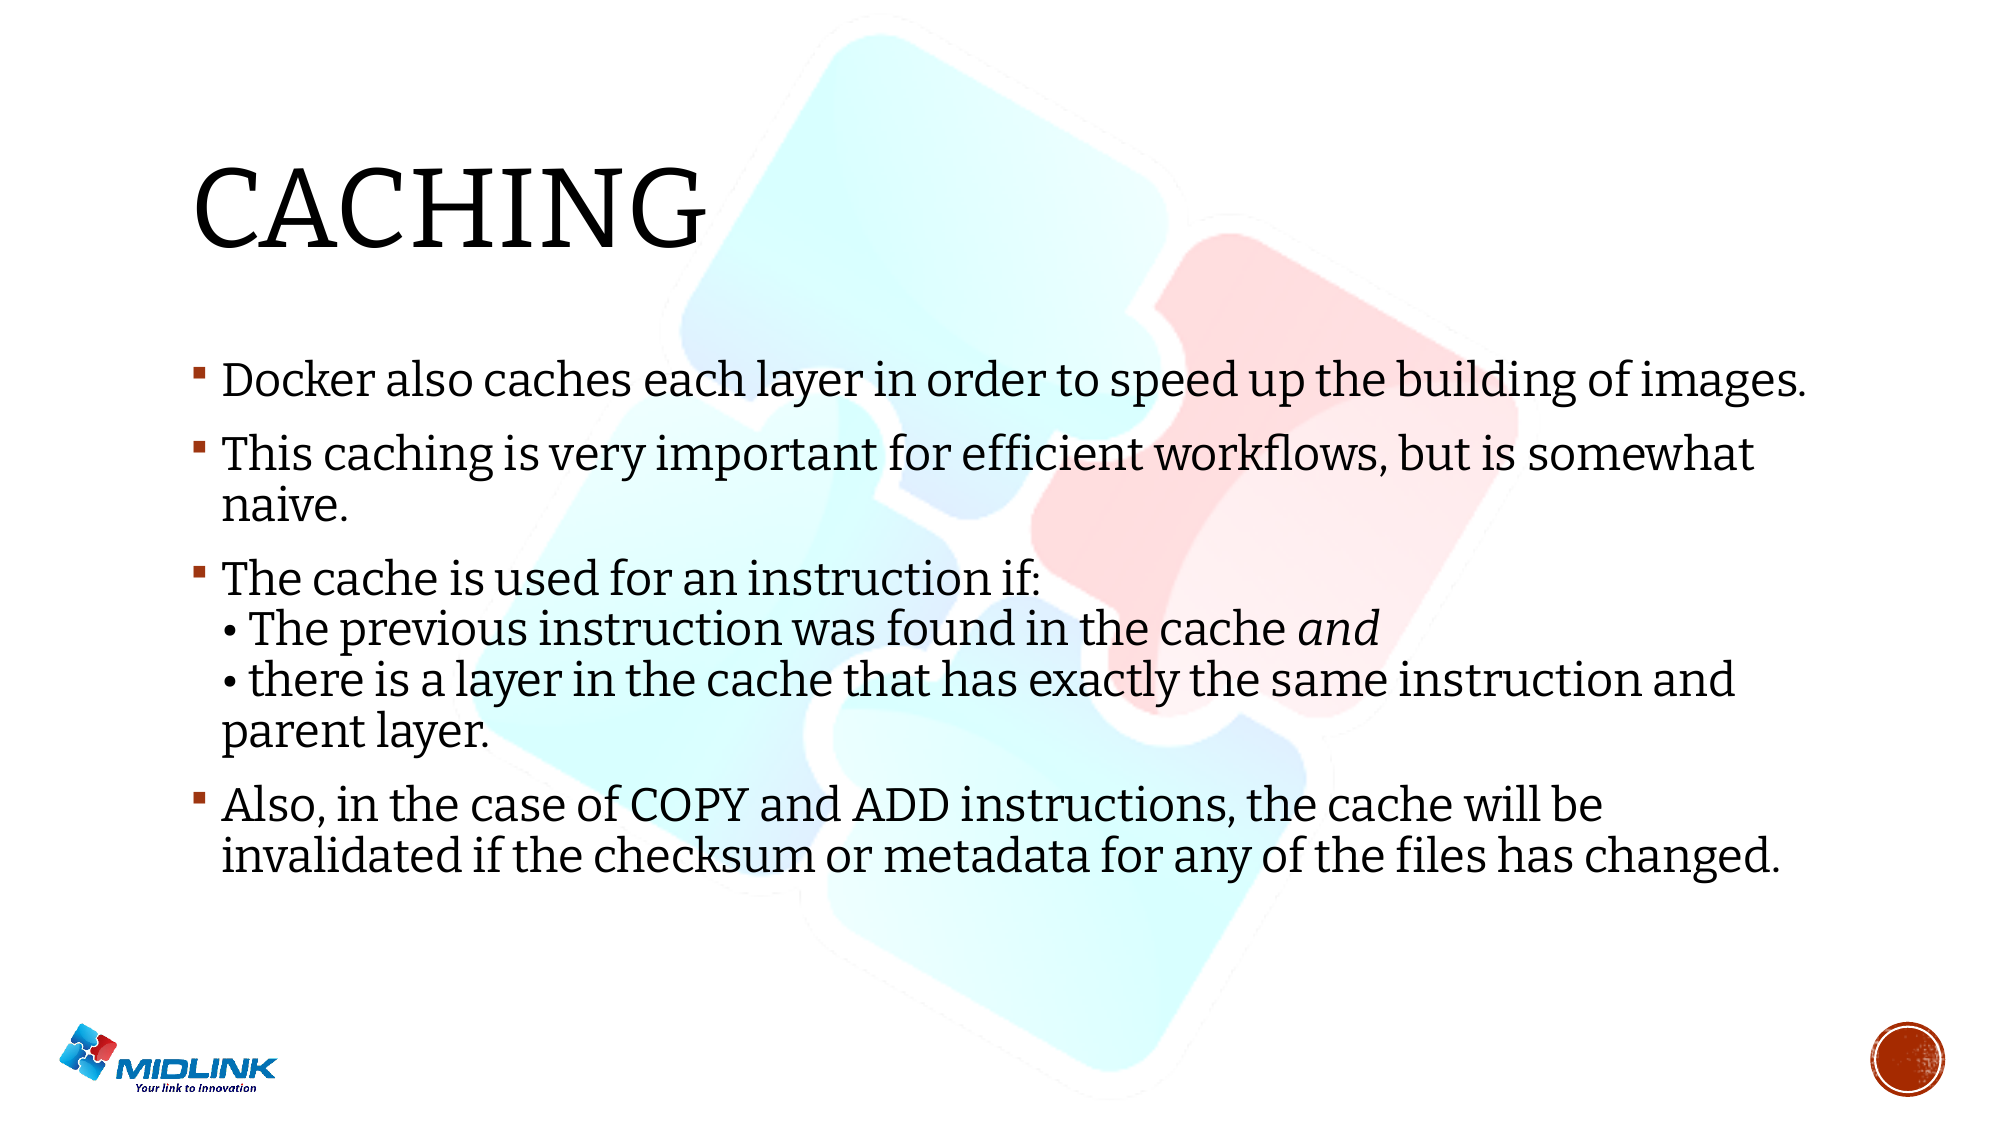

# caching
Docker also caches each layer in order to speed up the building of images.
This caching is very important for efficient workflows, but is somewhat naive.
The cache is used for an instruction if:
• The previous instruction was found in the cache and
• there is a layer in the cache that has exactly the same instruction and parent layer.
Also, in the case of COPY and ADD instructions, the cache will be invalidated if the checksum or metadata for any of the files has changed.